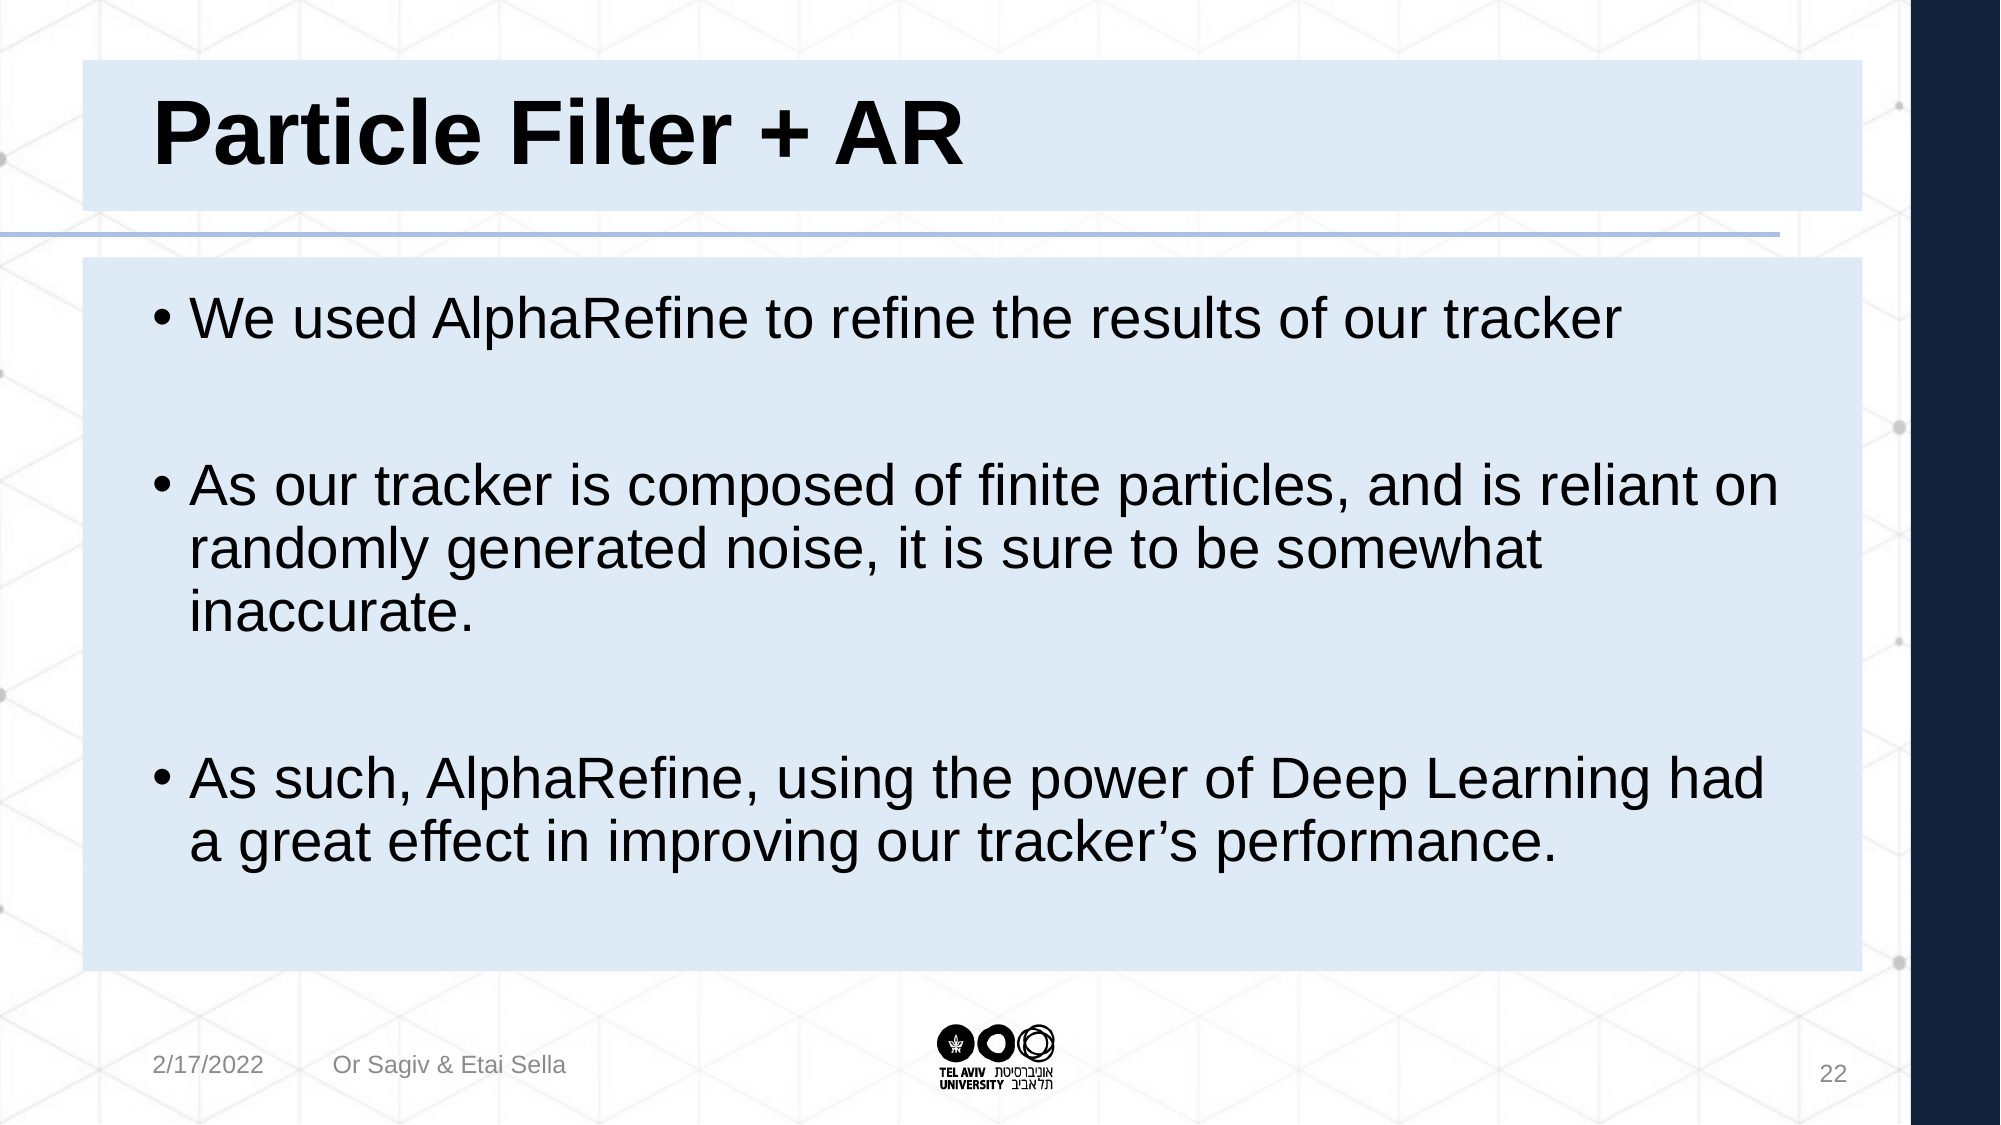

# Particle Filter + AR
We used AlphaRefine to refine the results of our tracker

As our tracker is composed of finite particles, and is reliant on randomly generated noise, it is sure to be somewhat inaccurate.

As such, AlphaRefine, using the power of Deep Learning had a great effect in improving our tracker’s performance.

2/17/2022
Or Sagiv & Etai Sella
22